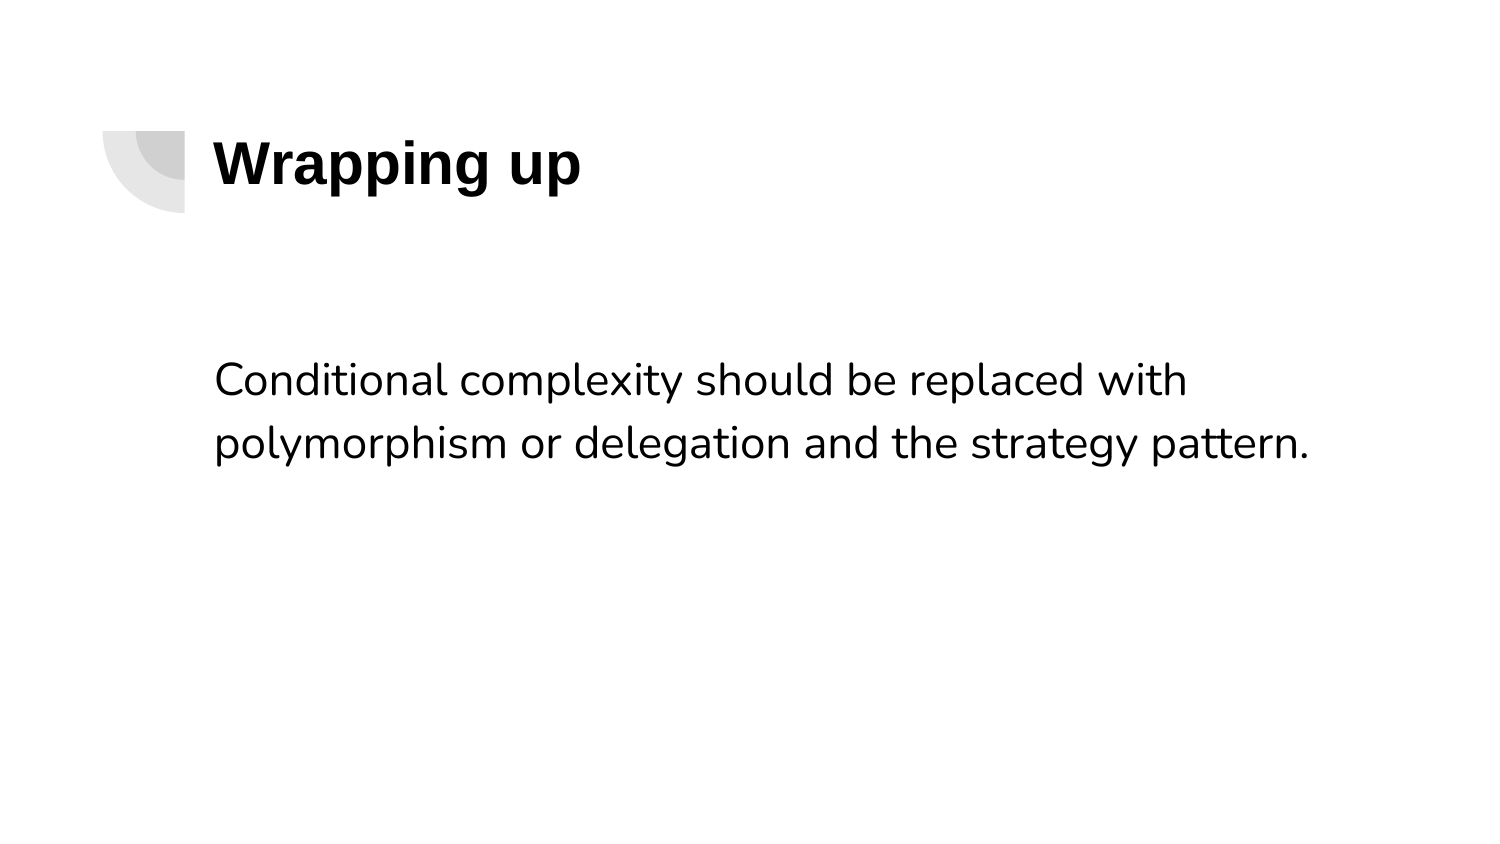

Wrapping up
Conditional complexity should be replaced with polymorphism or delegation and the strategy pattern.